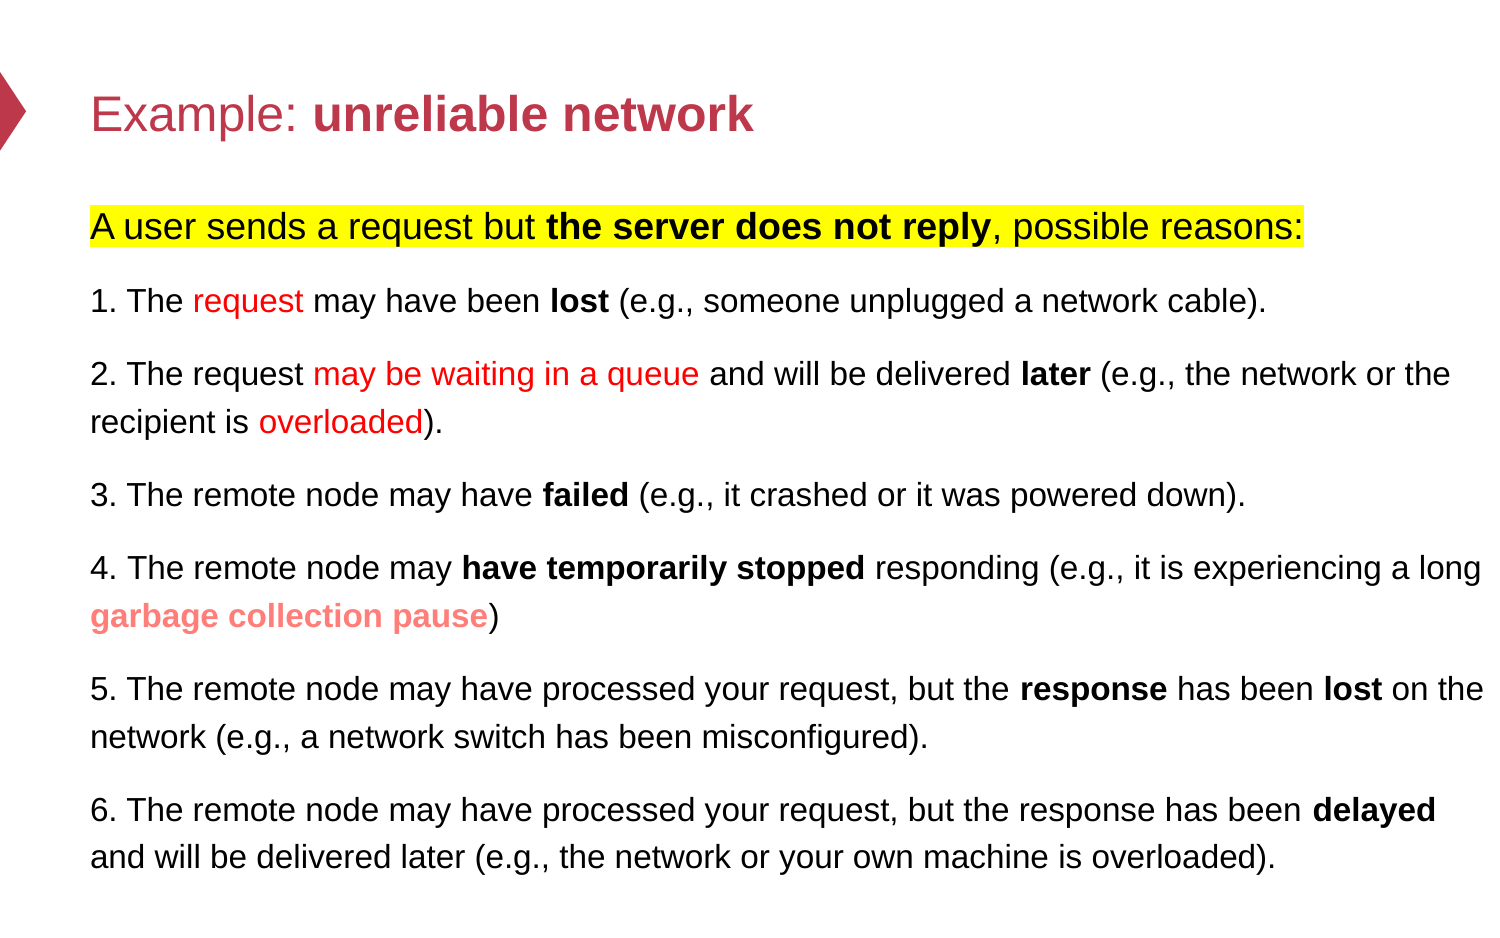

# Example: unreliable network
A user sends a request but the server does not reply, possible reasons:
1. The request may have been lost (e.g., someone unplugged a network cable).
2. The request may be waiting in a queue and will be delivered later (e.g., the network or the recipient is overloaded).
3. The remote node may have failed (e.g., it crashed or it was powered down).
4. The remote node may have temporarily stopped responding (e.g., it is experiencing a long garbage collection pause)
5. The remote node may have processed your request, but the response has been lost on the network (e.g., a network switch has been misconfigured).
6. The remote node may have processed your request, but the response has been delayed and will be delivered later (e.g., the network or your own machine is overloaded).
37